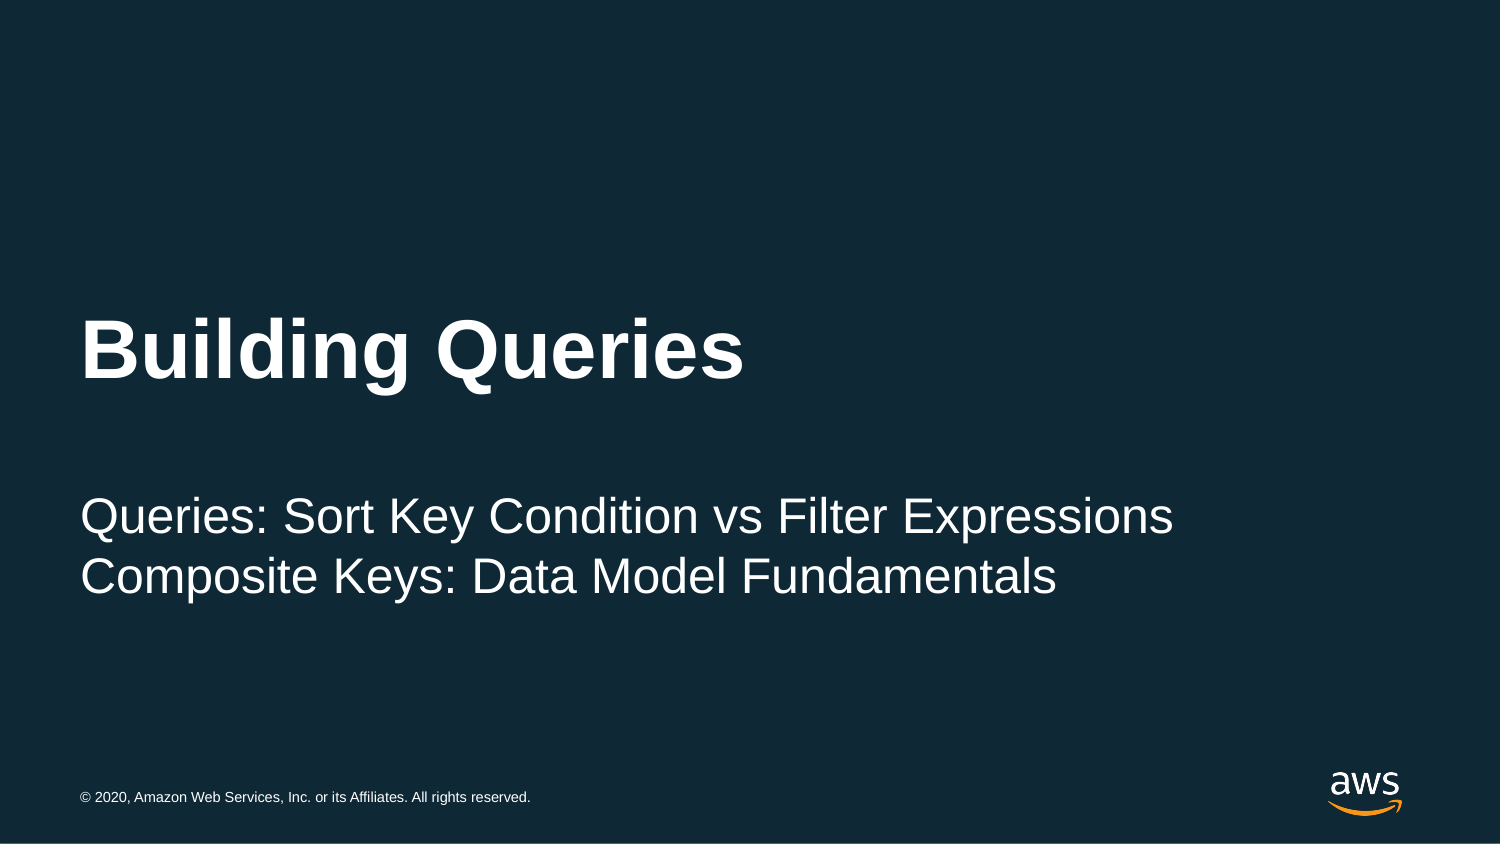

# Building Queries
Queries: Sort Key Condition vs Filter Expressions Composite Keys: Data Model Fundamentals